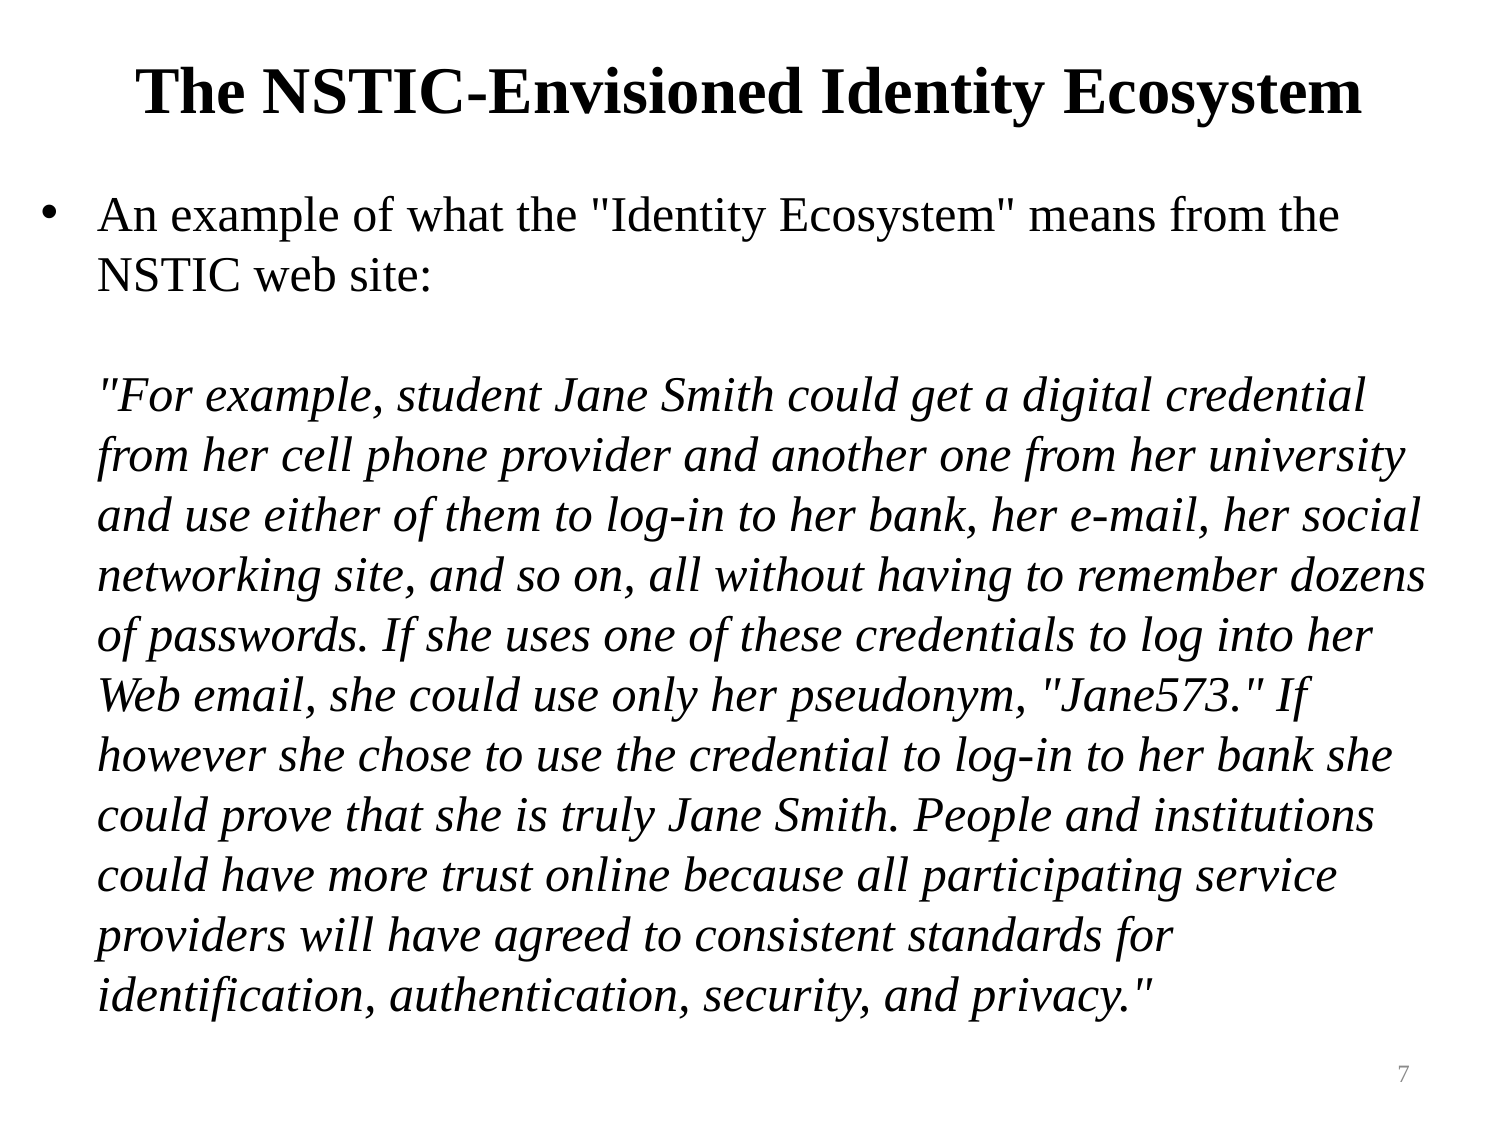

# The NSTIC-Envisioned Identity Ecosystem
An example of what the "Identity Ecosystem" means from the NSTIC web site:
"For example, student Jane Smith could get a digital credential from her cell phone provider and another one from her university and use either of them to log-in to her bank, her e-mail, her social networking site, and so on, all without having to remember dozens of passwords. If she uses one of these credentials to log into her Web email, she could use only her pseudonym, "Jane573." If however she chose to use the credential to log-in to her bank she could prove that she is truly Jane Smith. People and institutions could have more trust online because all participating service providers will have agreed to consistent standards for identification, authentication, security, and privacy."
7